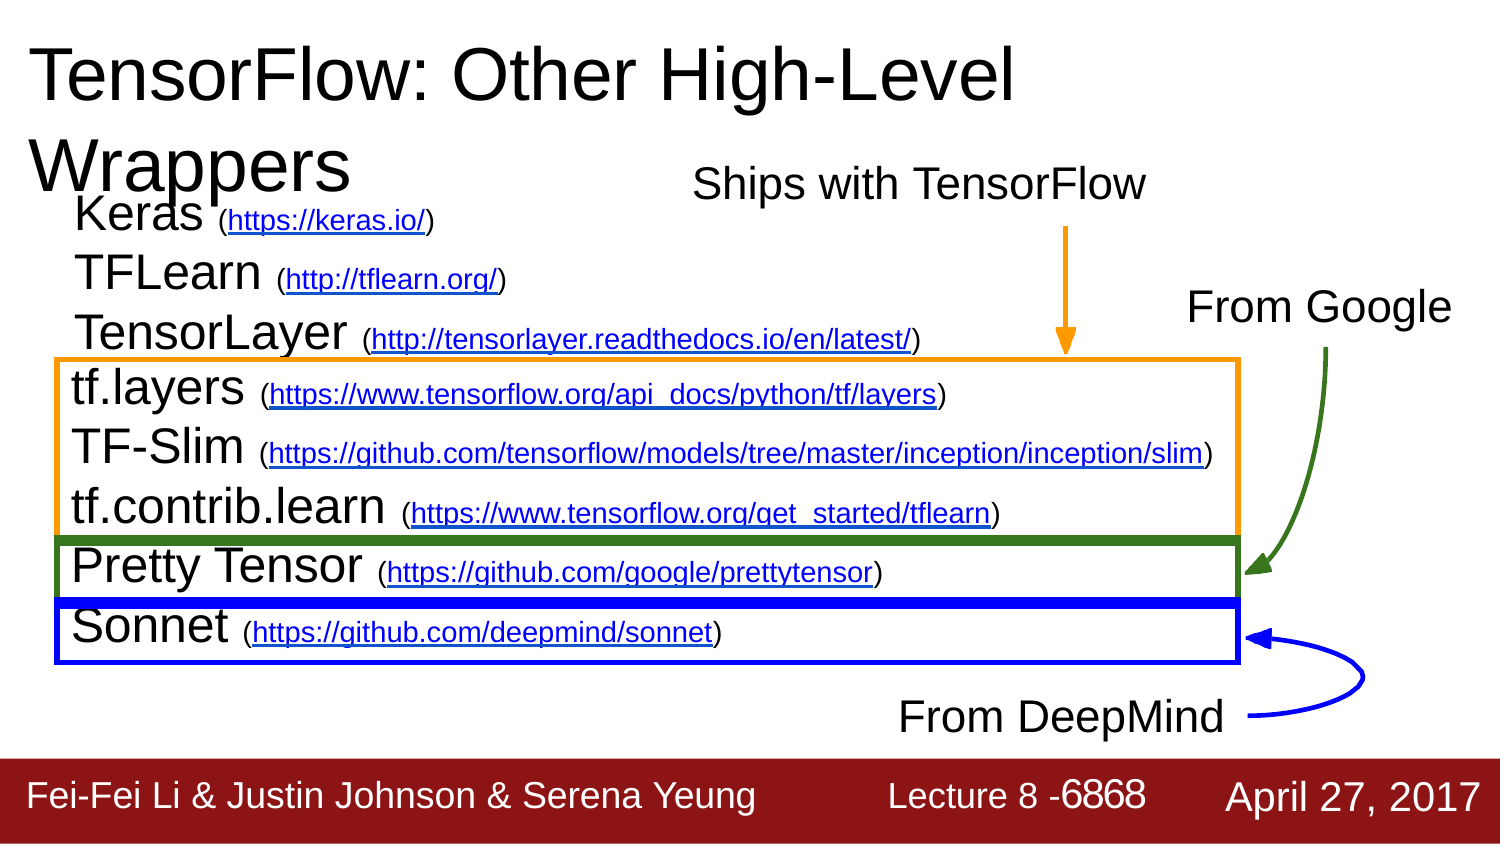

# TensorFlow: Other High-Level
Wrappers
Ships with TensorFlow
Keras (https://keras.io/)
TFLearn (http://tflearn.org/)

From Google
TensorLayer (http://tensorlayer.readthedocs.io/en/latest/)

| tf.layers (https://www.tensorflow.org/api\_docs/python/tf/layers) TF-Slim (https://github.com/tensorflow/models/tree/master/inception/inception/slim) tf.contrib.learn (https://www.tensorflow.org/get\_started/tflearn) |
| --- |
| Pretty Tensor (https://github.com/google/prettytensor) |
| Sonnet (https://github.com/deepmind/sonnet) |

From DeepMind
Lecture 8 -6868
April 27, 2017
Fei-Fei Li & Justin Johnson & Serena Yeung